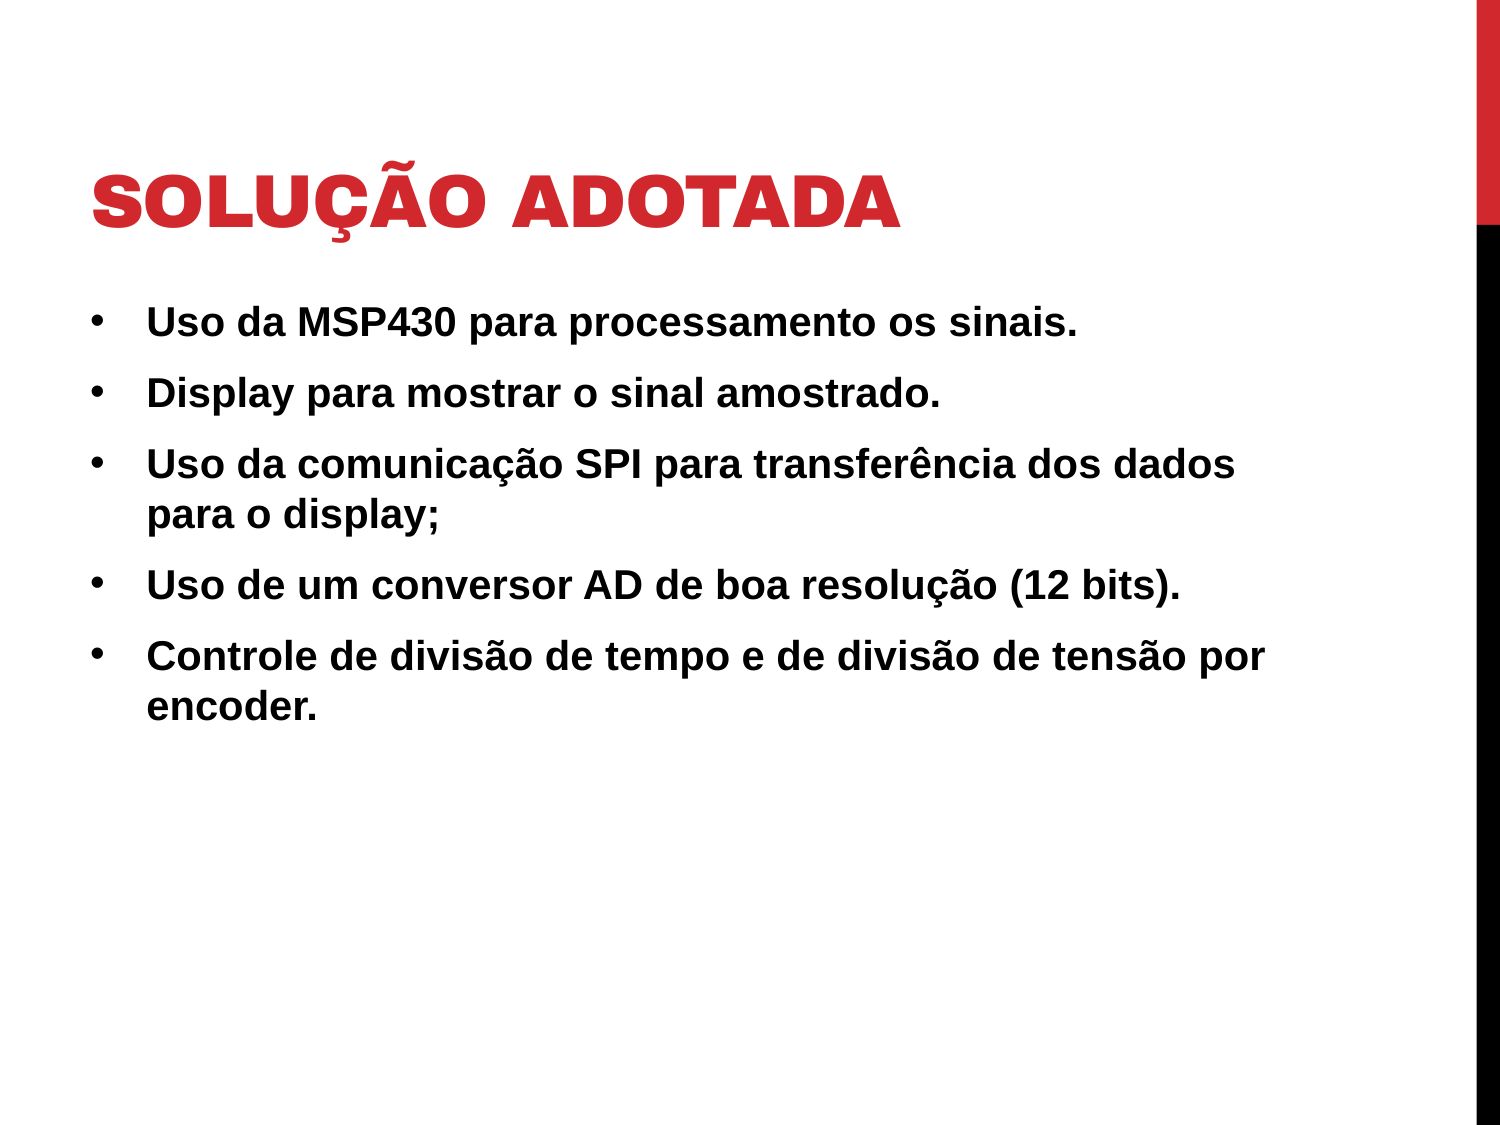

# Solução adotada
Uso da MSP430 para processamento os sinais.
Display para mostrar o sinal amostrado.
Uso da comunicação SPI para transferência dos dados para o display;
Uso de um conversor AD de boa resolução (12 bits).
Controle de divisão de tempo e de divisão de tensão por encoder.